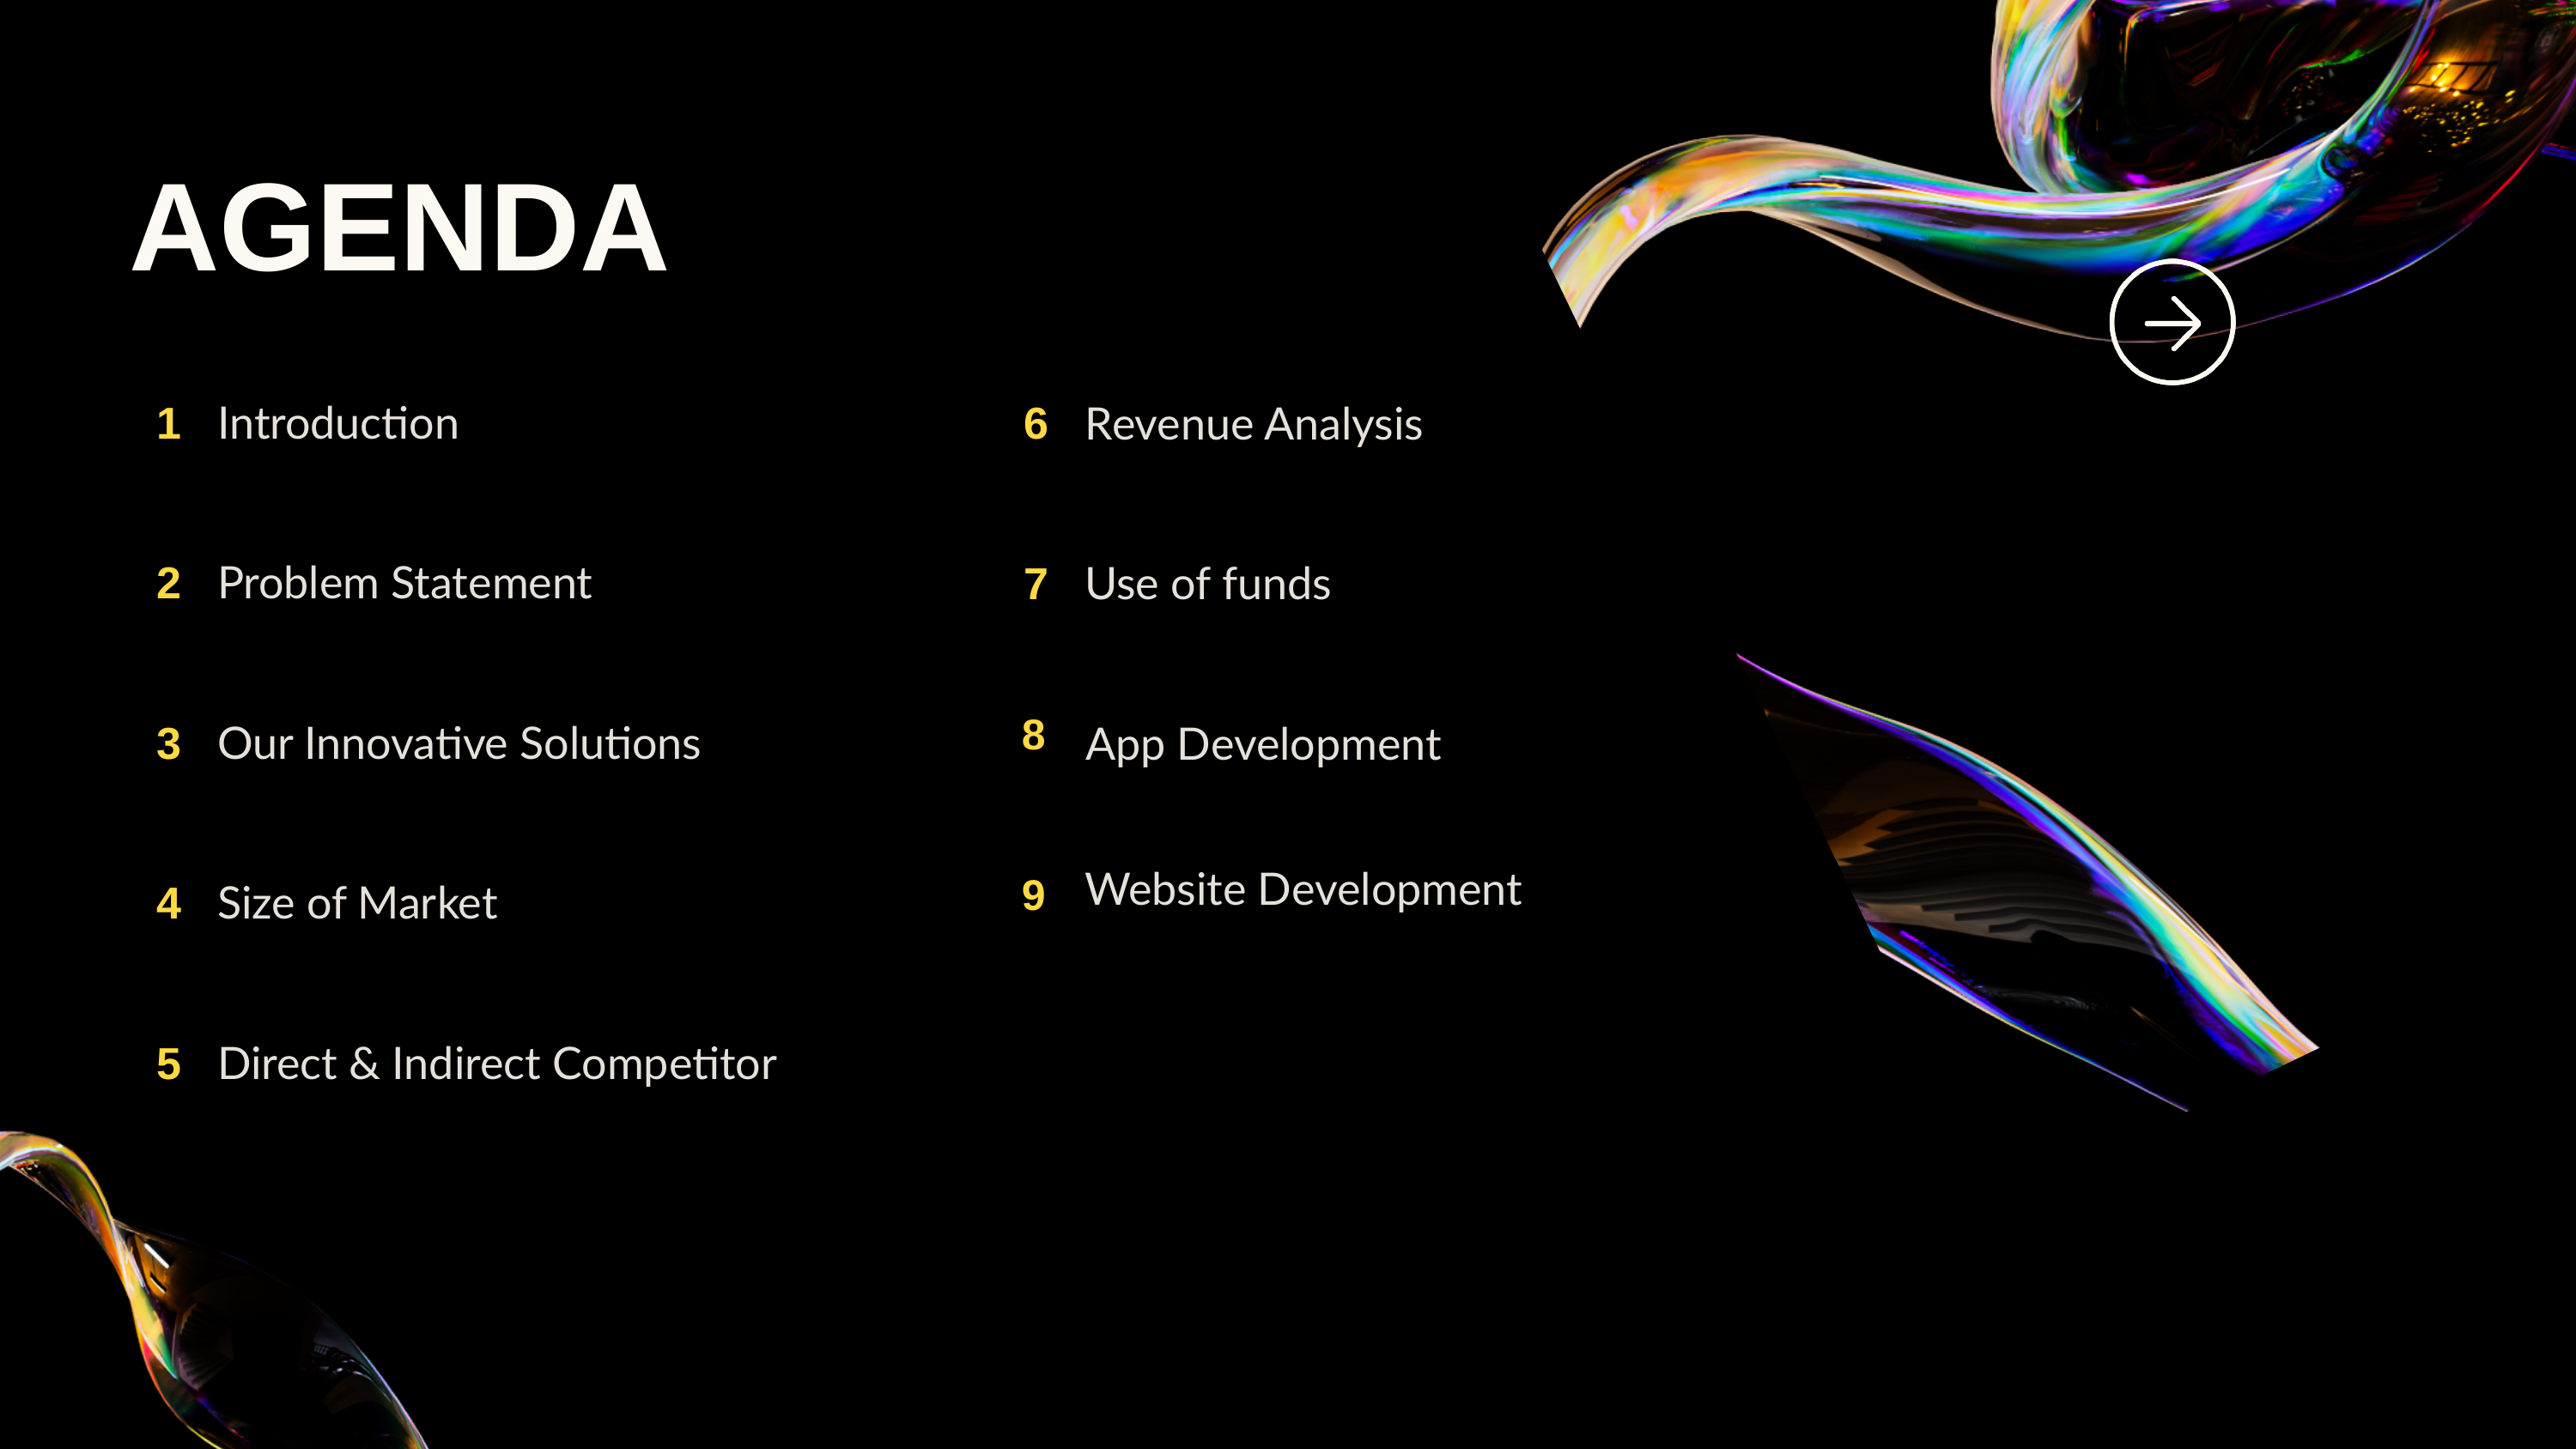

AGENDA

1
Introduction
6
Revenue Analysis
2
Problem Statement
7
Use of funds
8
3
Our Innovative Solutions
App Development
Website Development
9
4
Size of Market
5
Direct & Indirect Competitor